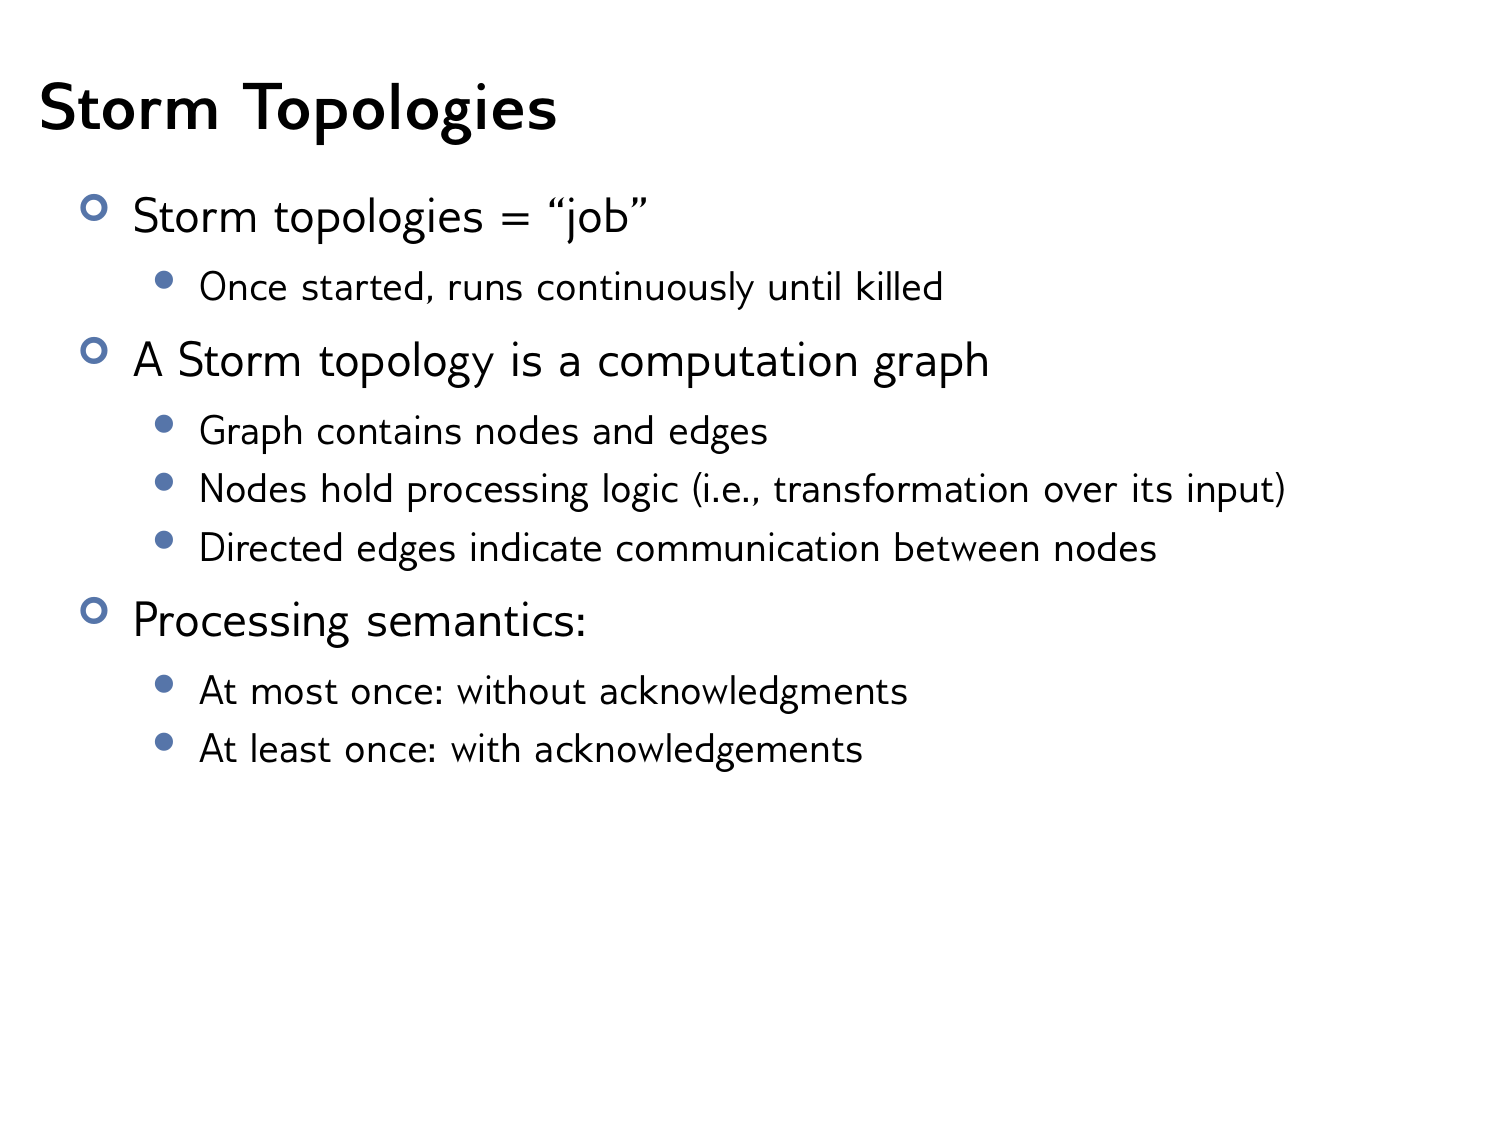

# Storm Topologies
Storm topologies = “job”
Once started, runs continuously until killed
A Storm topology is a computation graph
Graph contains nodes and edges
Nodes hold processing logic (i.e., transformation over its input)
Directed edges indicate communication between nodes
Processing semantics:
At most once: without acknowledgments
At least once: with acknowledgements